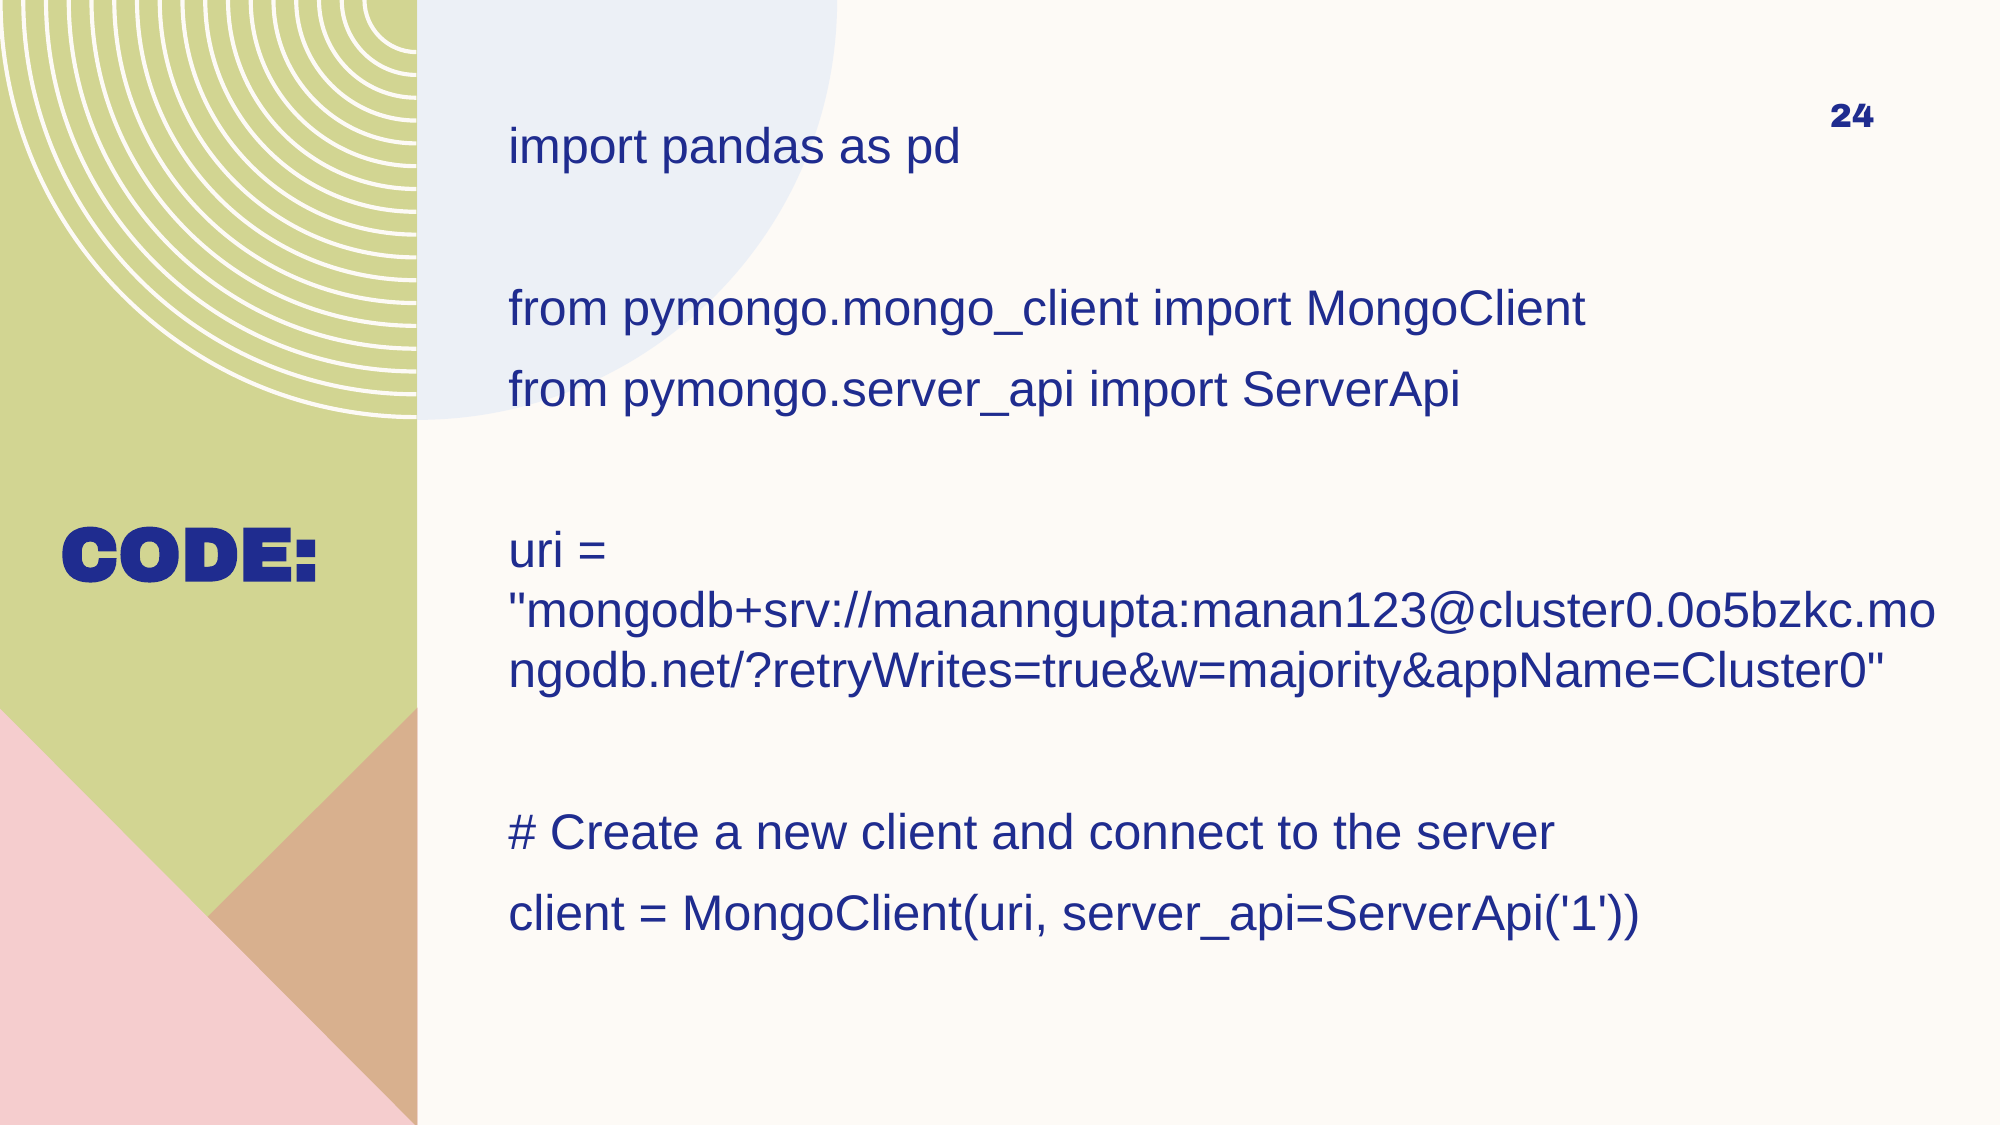

24
import pandas as pd

from pymongo.mongo_client import MongoClient
from pymongo.server_api import ServerApi

uri = "mongodb+srv://mananngupta:manan123@cluster0.0o5bzkc.mongodb.net/?retryWrites=true&w=majority&appName=Cluster0"

# Create a new client and connect to the server
client = MongoClient(uri, server_api=ServerApi('1'))
# Code: